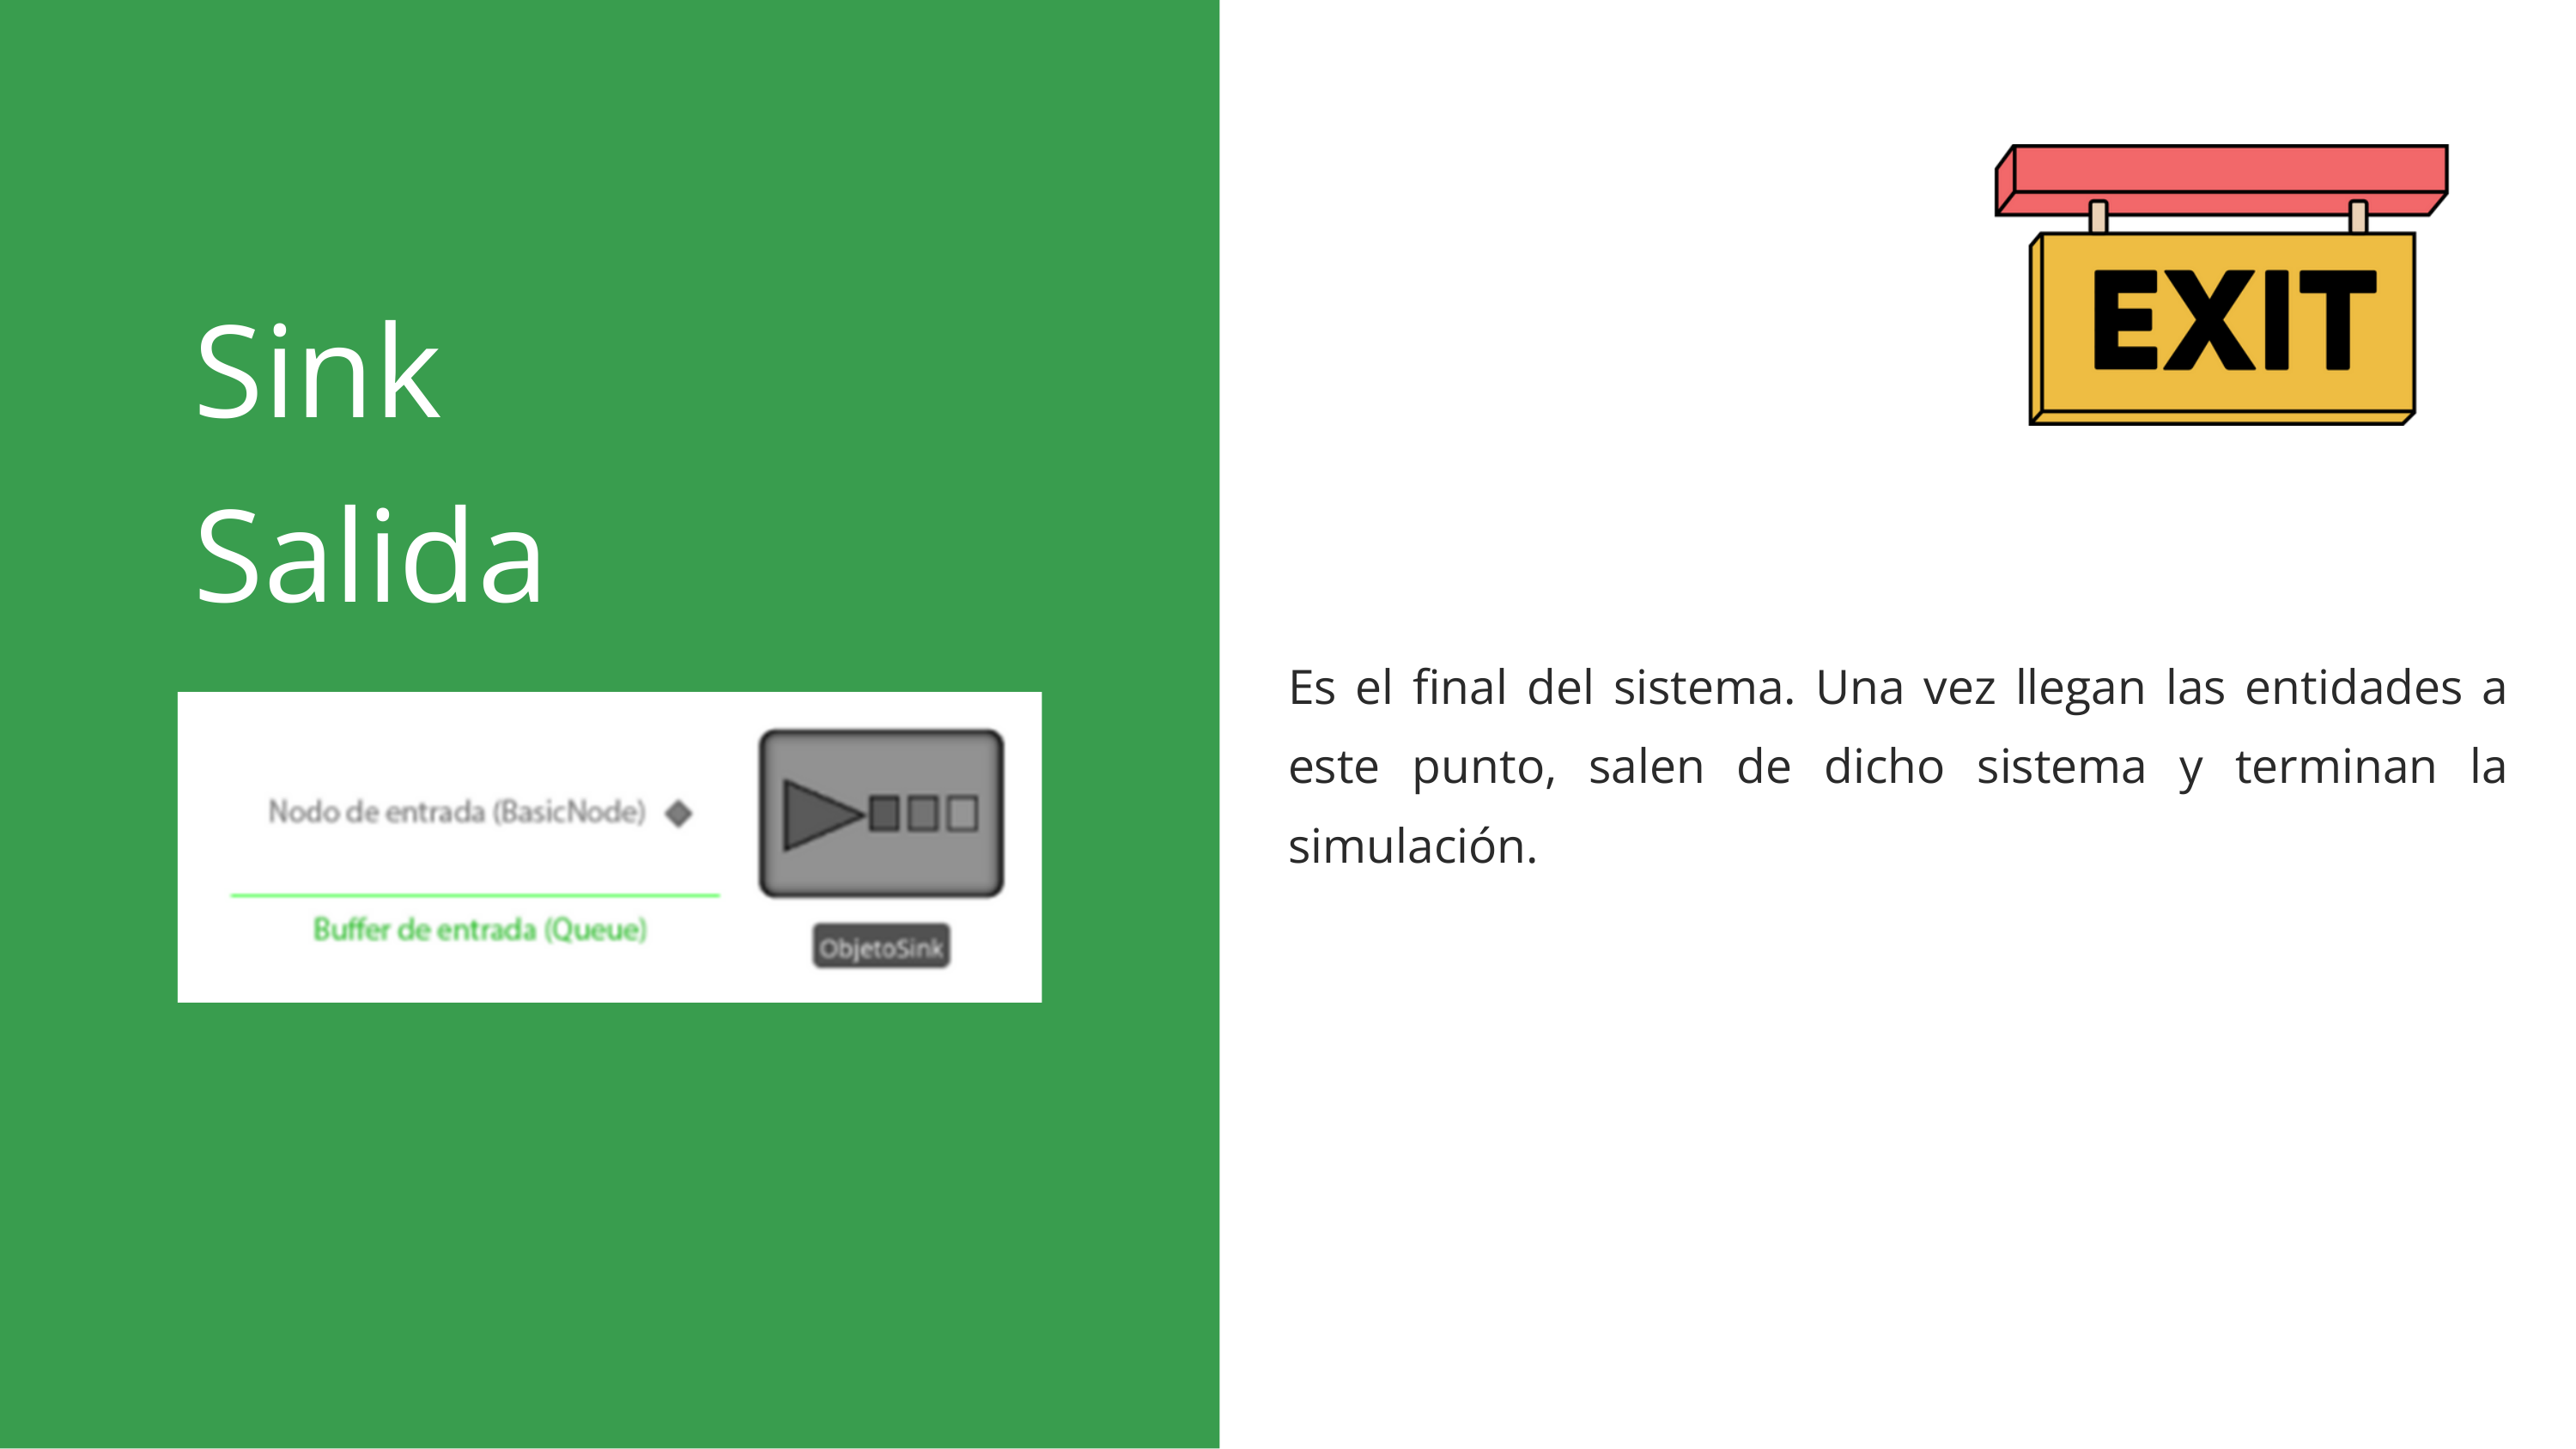

Sink
Salida
Es el final del sistema. Una vez llegan las entidades a este punto, salen de dicho sistema y terminan la simulación.